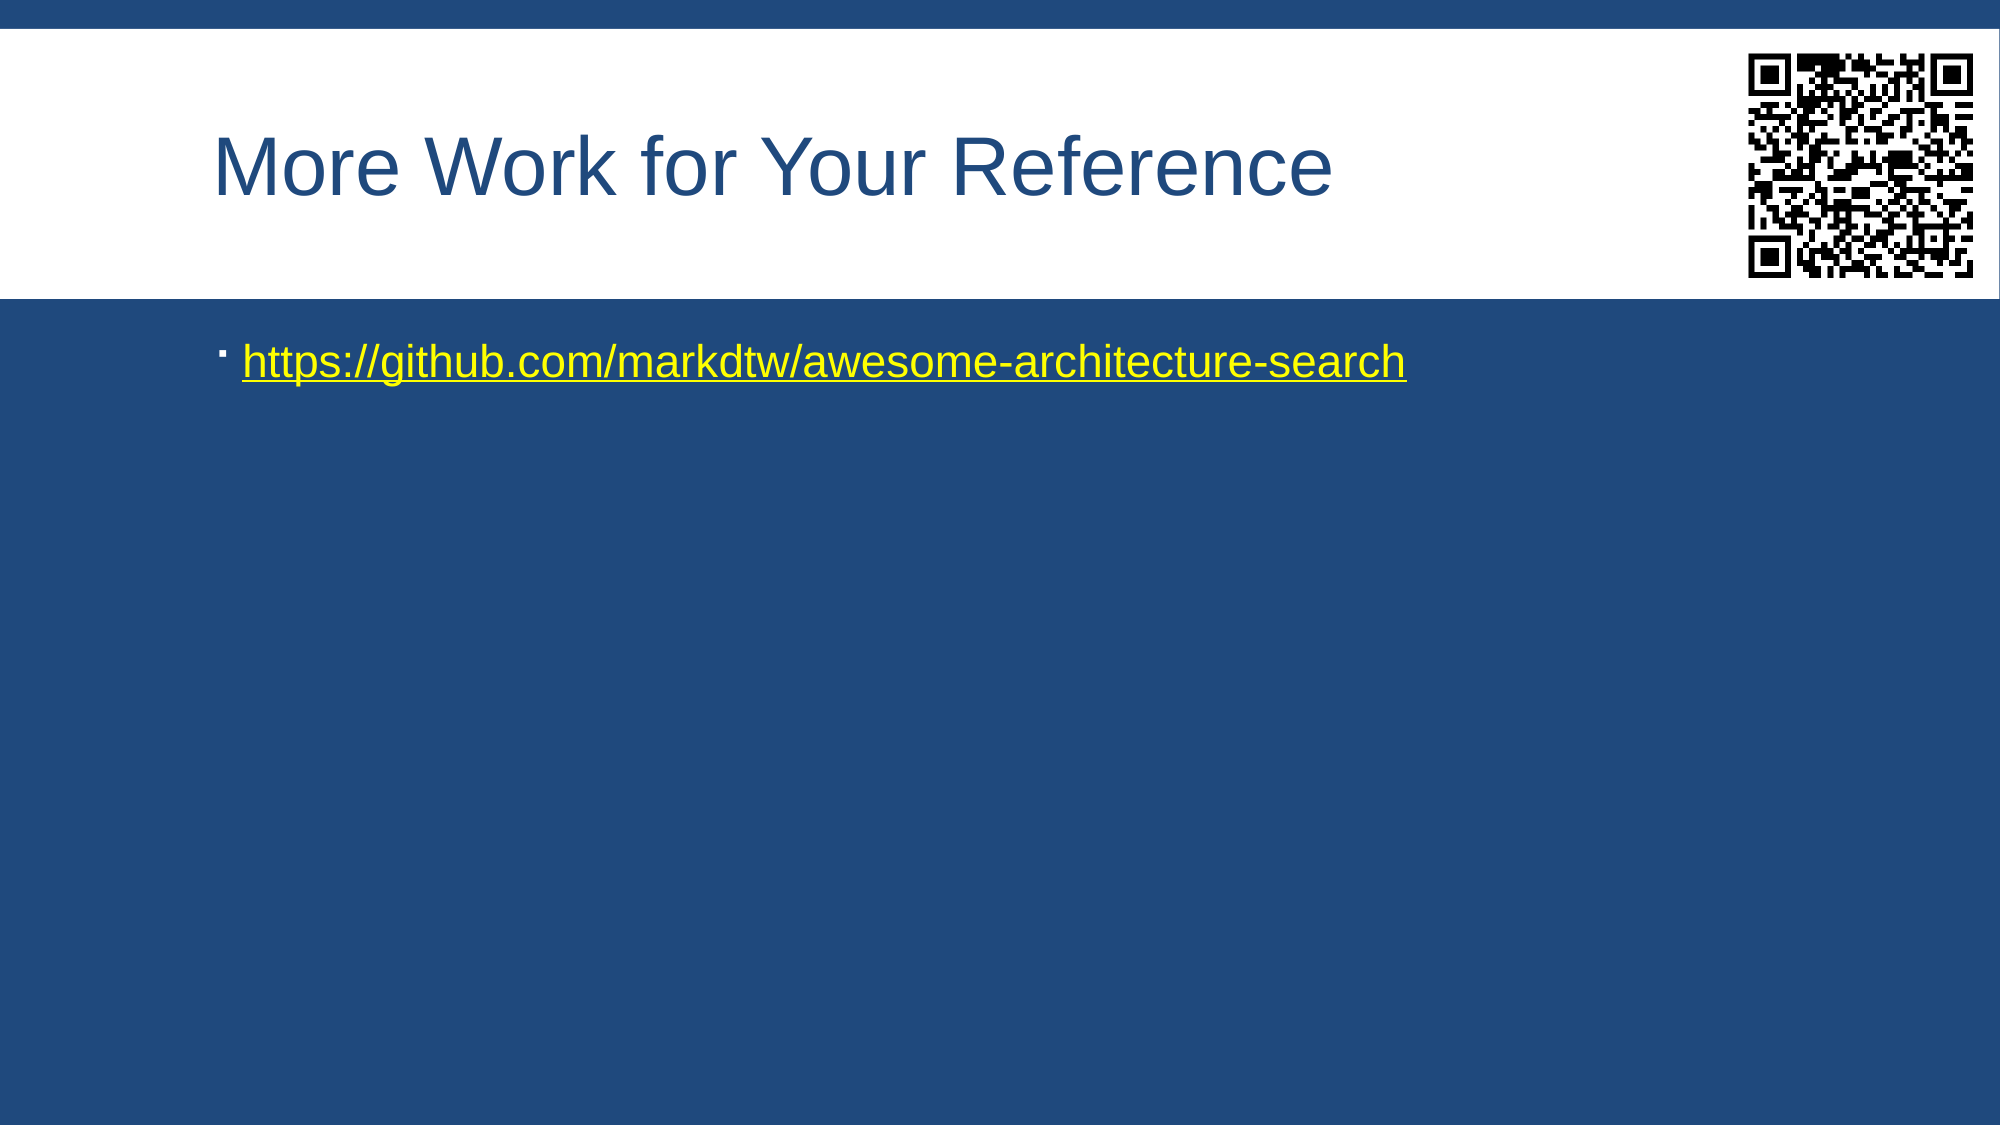

# More Work for Your Reference
https://github.com/markdtw/awesome-architecture-search